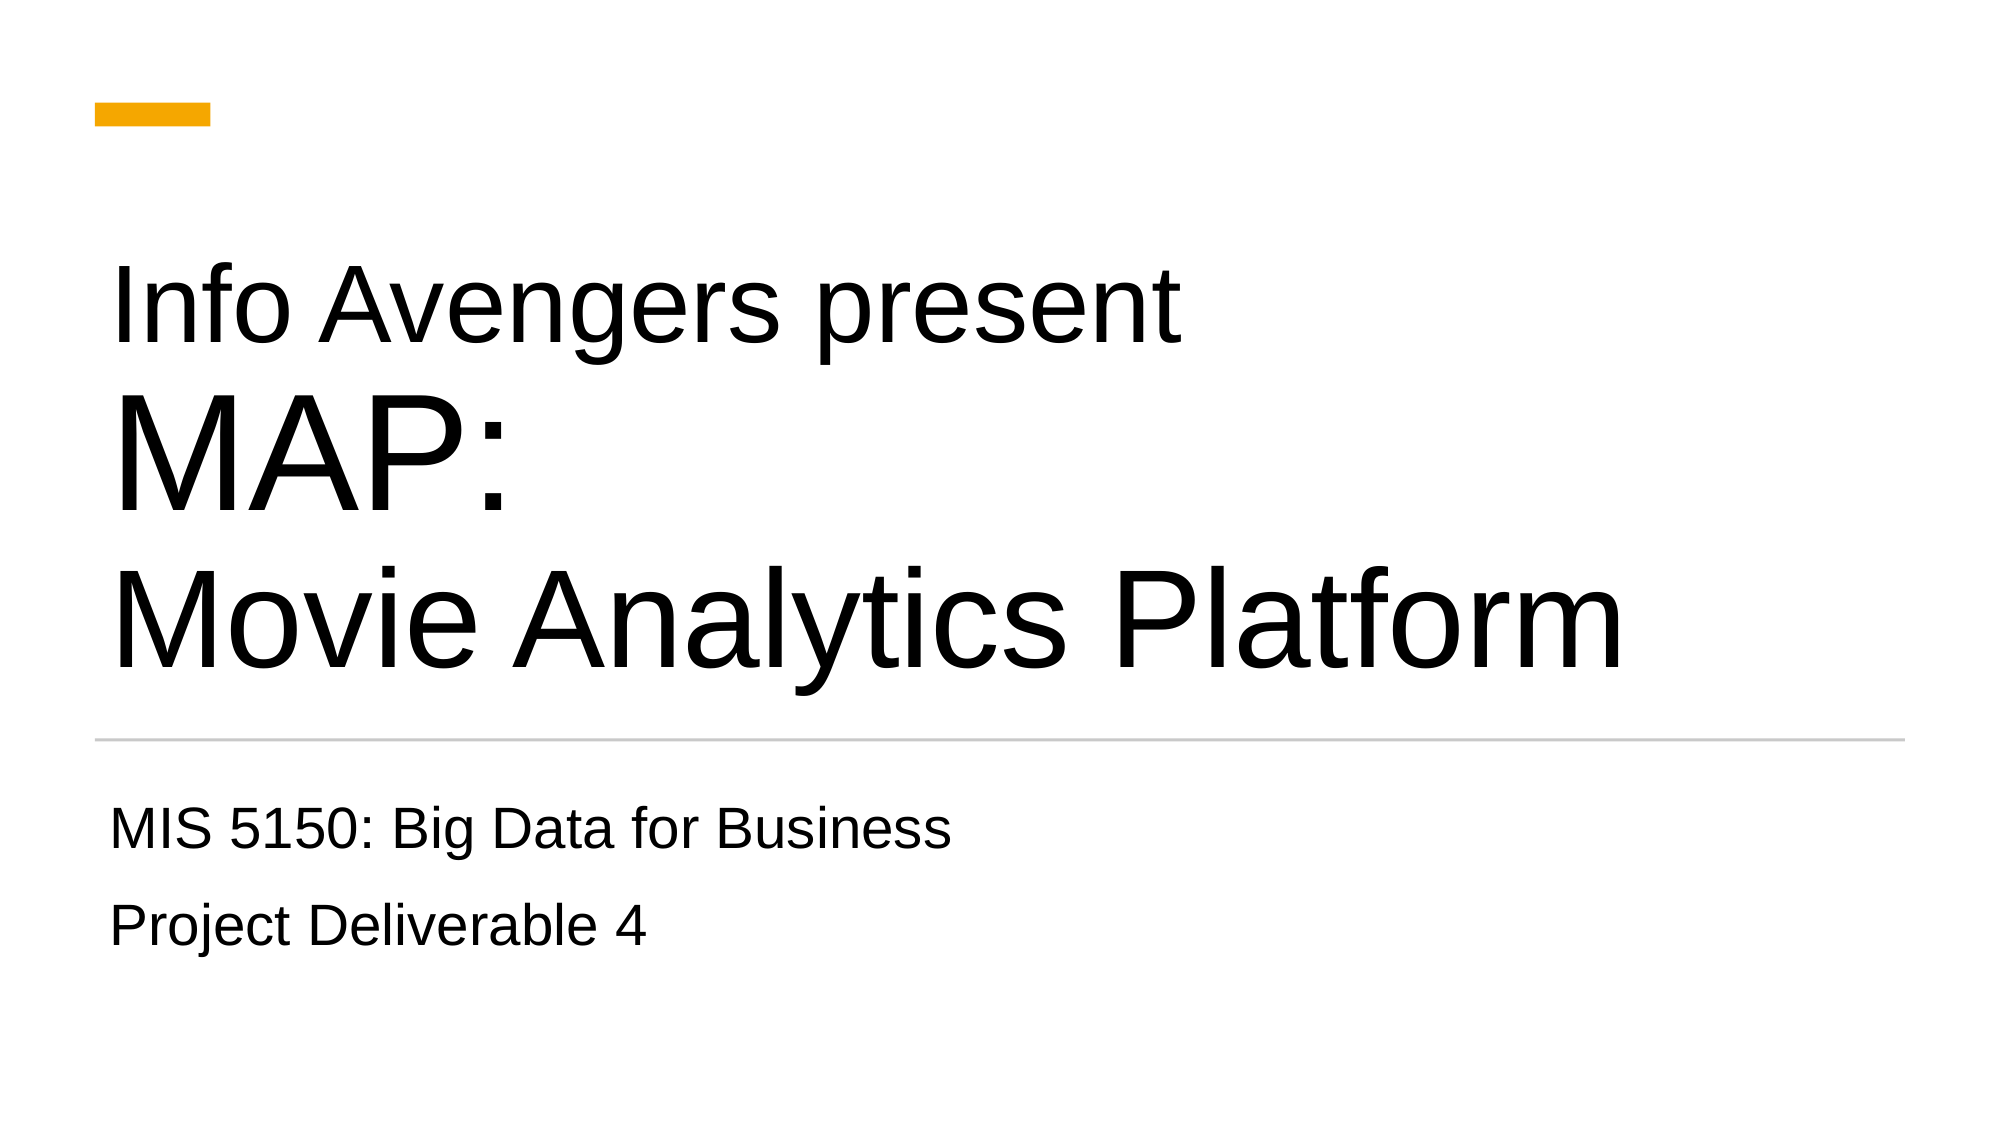

# Info Avengers present MAP: Movie Analytics Platform
MIS 5150: Big Data for Business
Project Deliverable 4